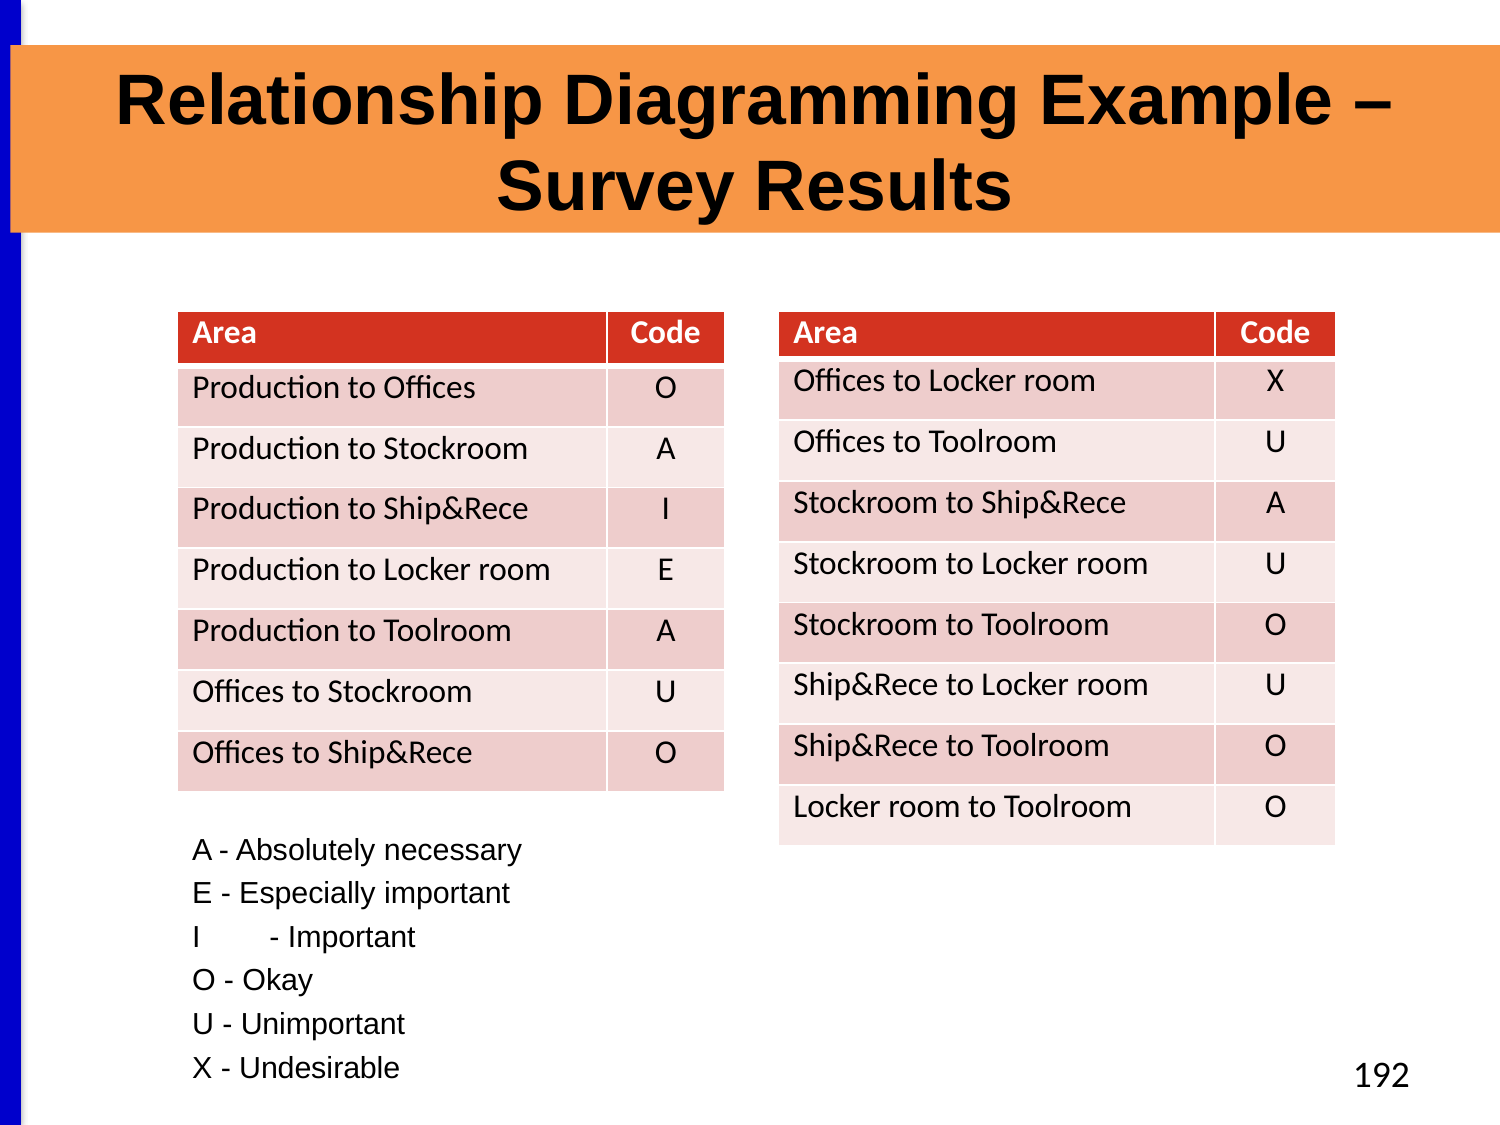

# Relationship Diagramming Example – Survey Results
| Area | Code |
| --- | --- |
| Production to Offices | O |
| Production to Stockroom | A |
| Production to Ship&Rece | I |
| Production to Locker room | E |
| Production to Toolroom | A |
| Offices to Stockroom | U |
| Offices to Ship&Rece | O |
| Area | Code |
| --- | --- |
| Offices to Locker room | X |
| Offices to Toolroom | U |
| Stockroom to Ship&Rece | A |
| Stockroom to Locker room | U |
| Stockroom to Toolroom | O |
| Ship&Rece to Locker room | U |
| Ship&Rece to Toolroom | O |
| Locker room to Toolroom | O |
A - Absolutely necessary
E - Especially important
I	 - Important
O - Okay
U - Unimportant
X - Undesirable
192